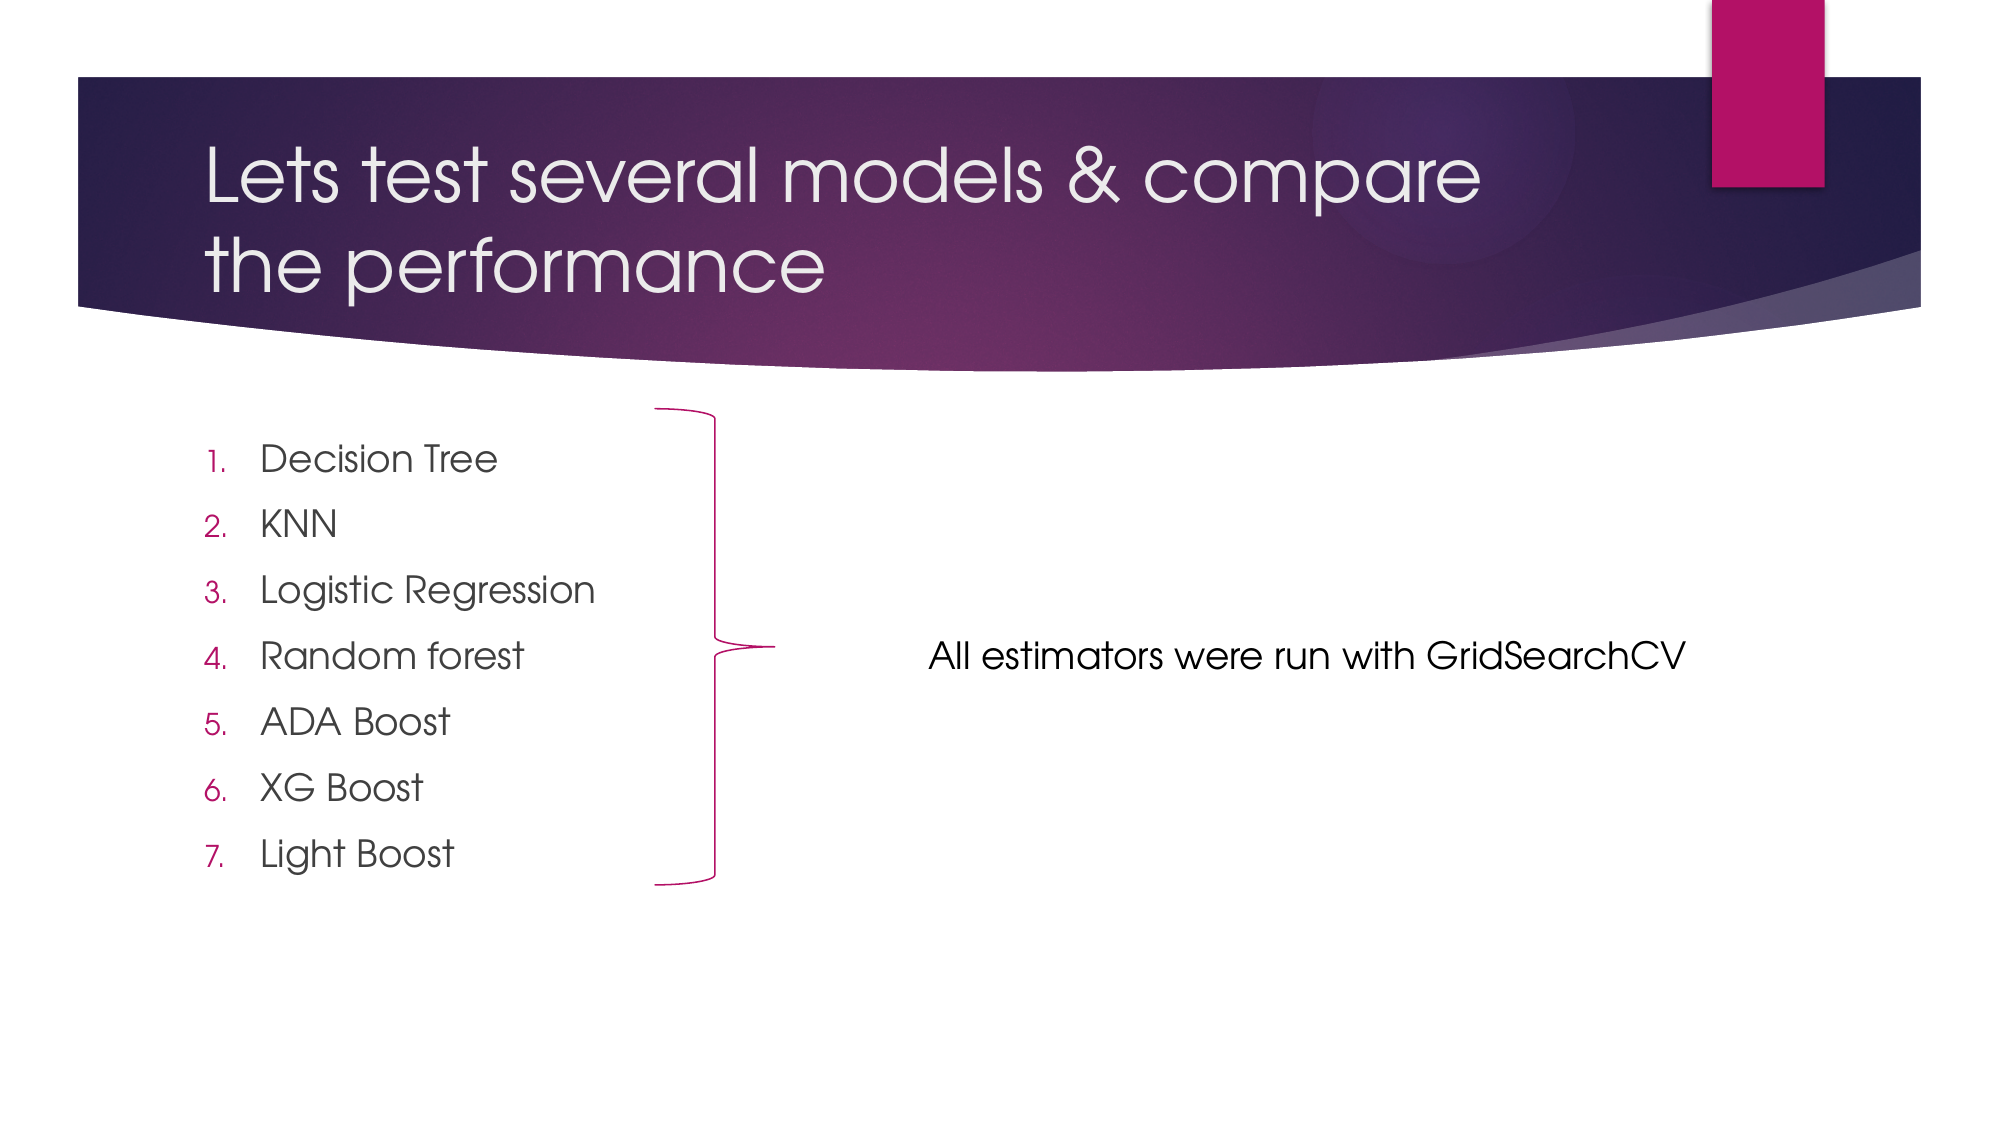

# Lets test several models & compare the performance

Decision Tree
KNN
Logistic Regression
Random forest
ADA Boost
XG Boost
Light Boost

All estimators were run with GridSearchCV